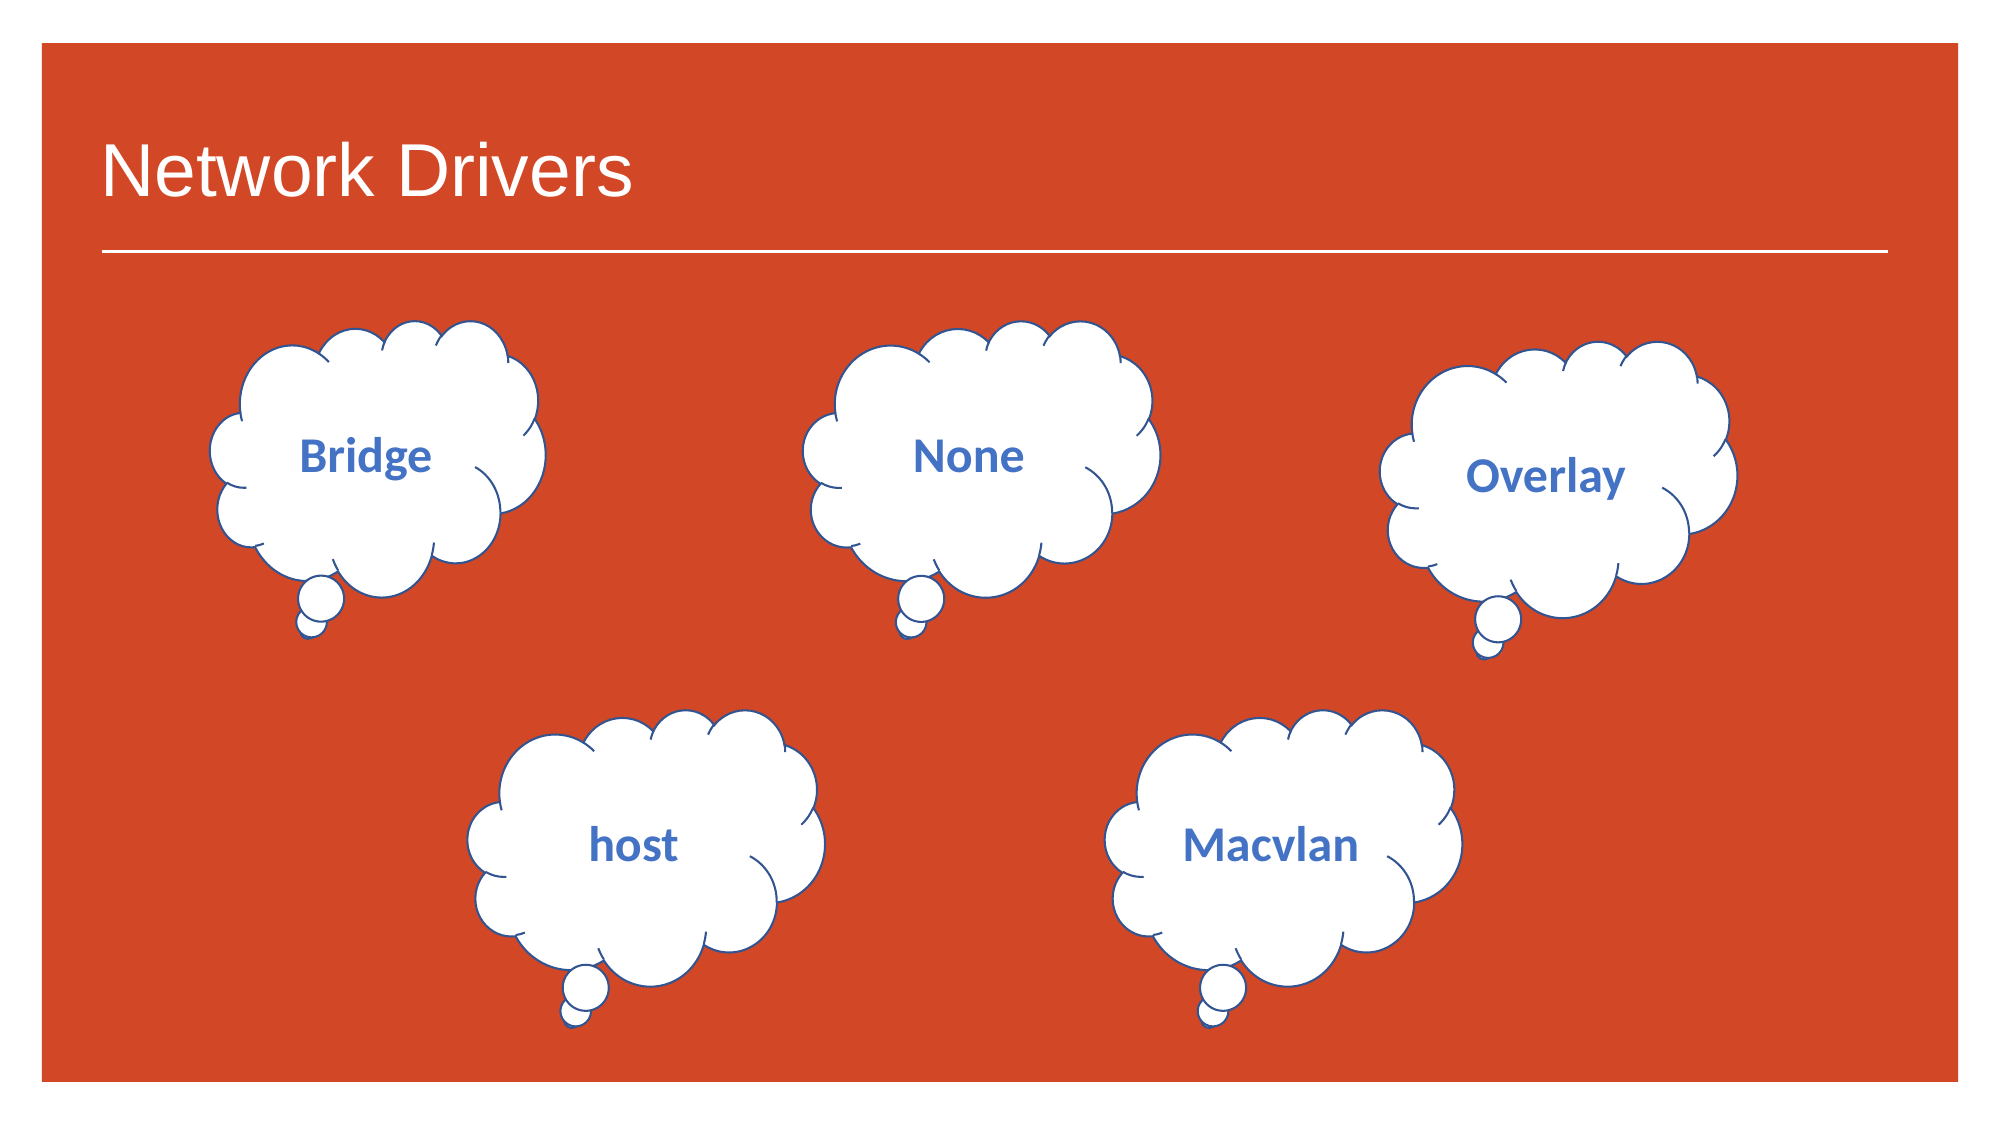

# Network Drivers
Bridge
None
Overlay
Macvlan
host